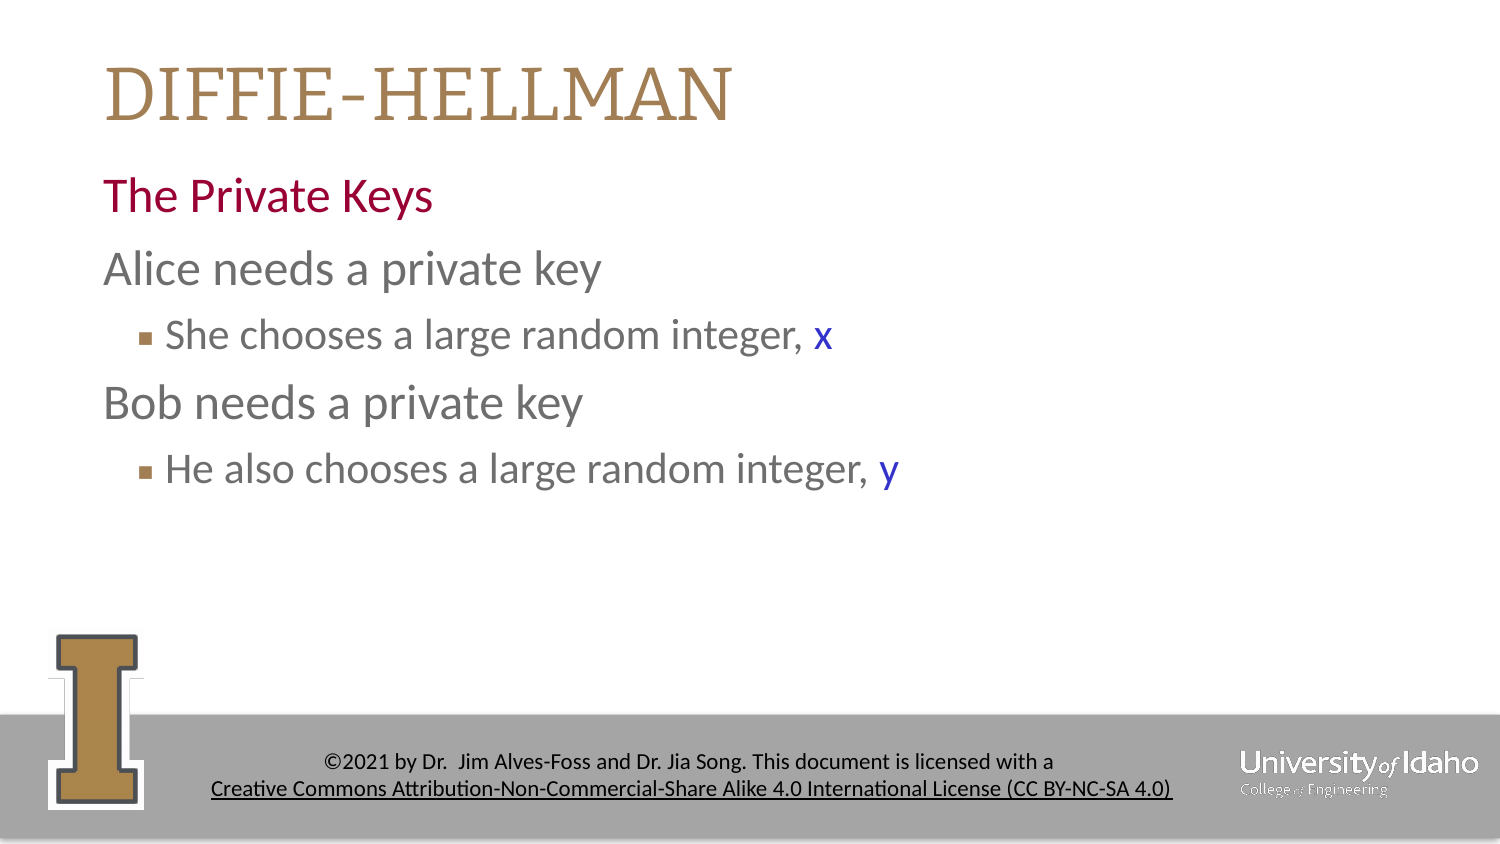

# DIFFIE-HELLMAN
The Private Keys
Alice needs a private key
She chooses a large random integer, x
Bob needs a private key
He also chooses a large random integer, y

55